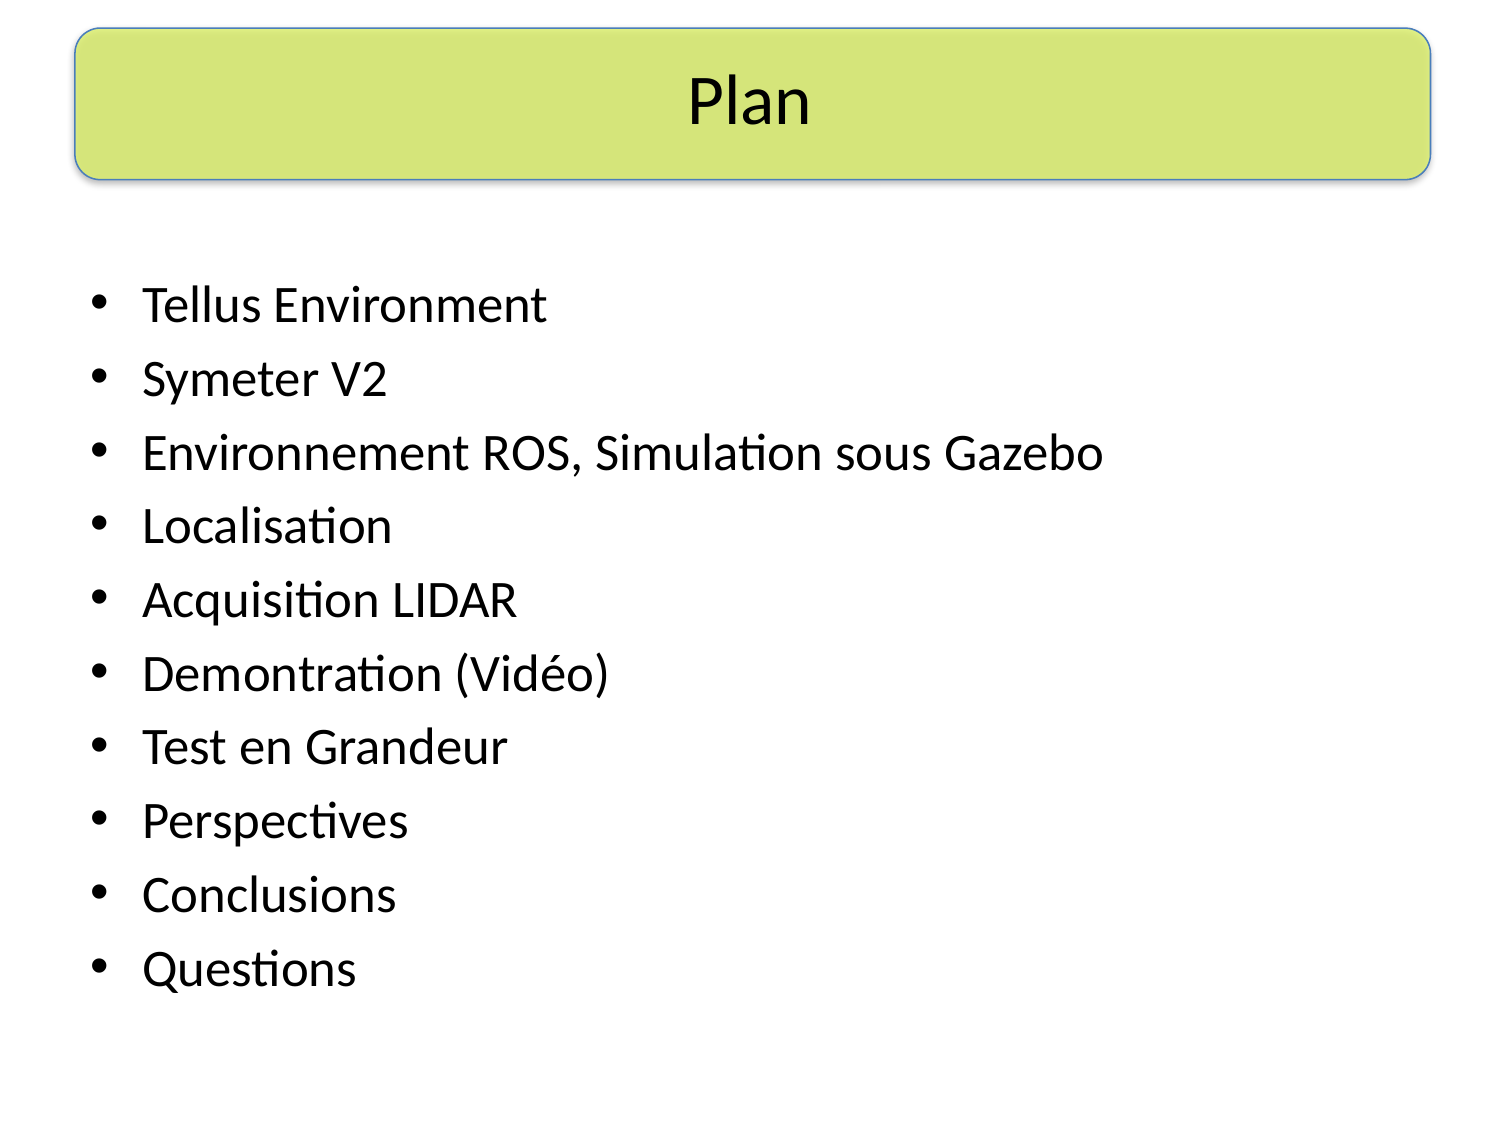

# Plan
Tellus Environment
Symeter V2
Environnement ROS, Simulation sous Gazebo
Localisation
Acquisition LIDAR
Demontration (Vidéo)
Test en Grandeur
Perspectives
Conclusions
Questions